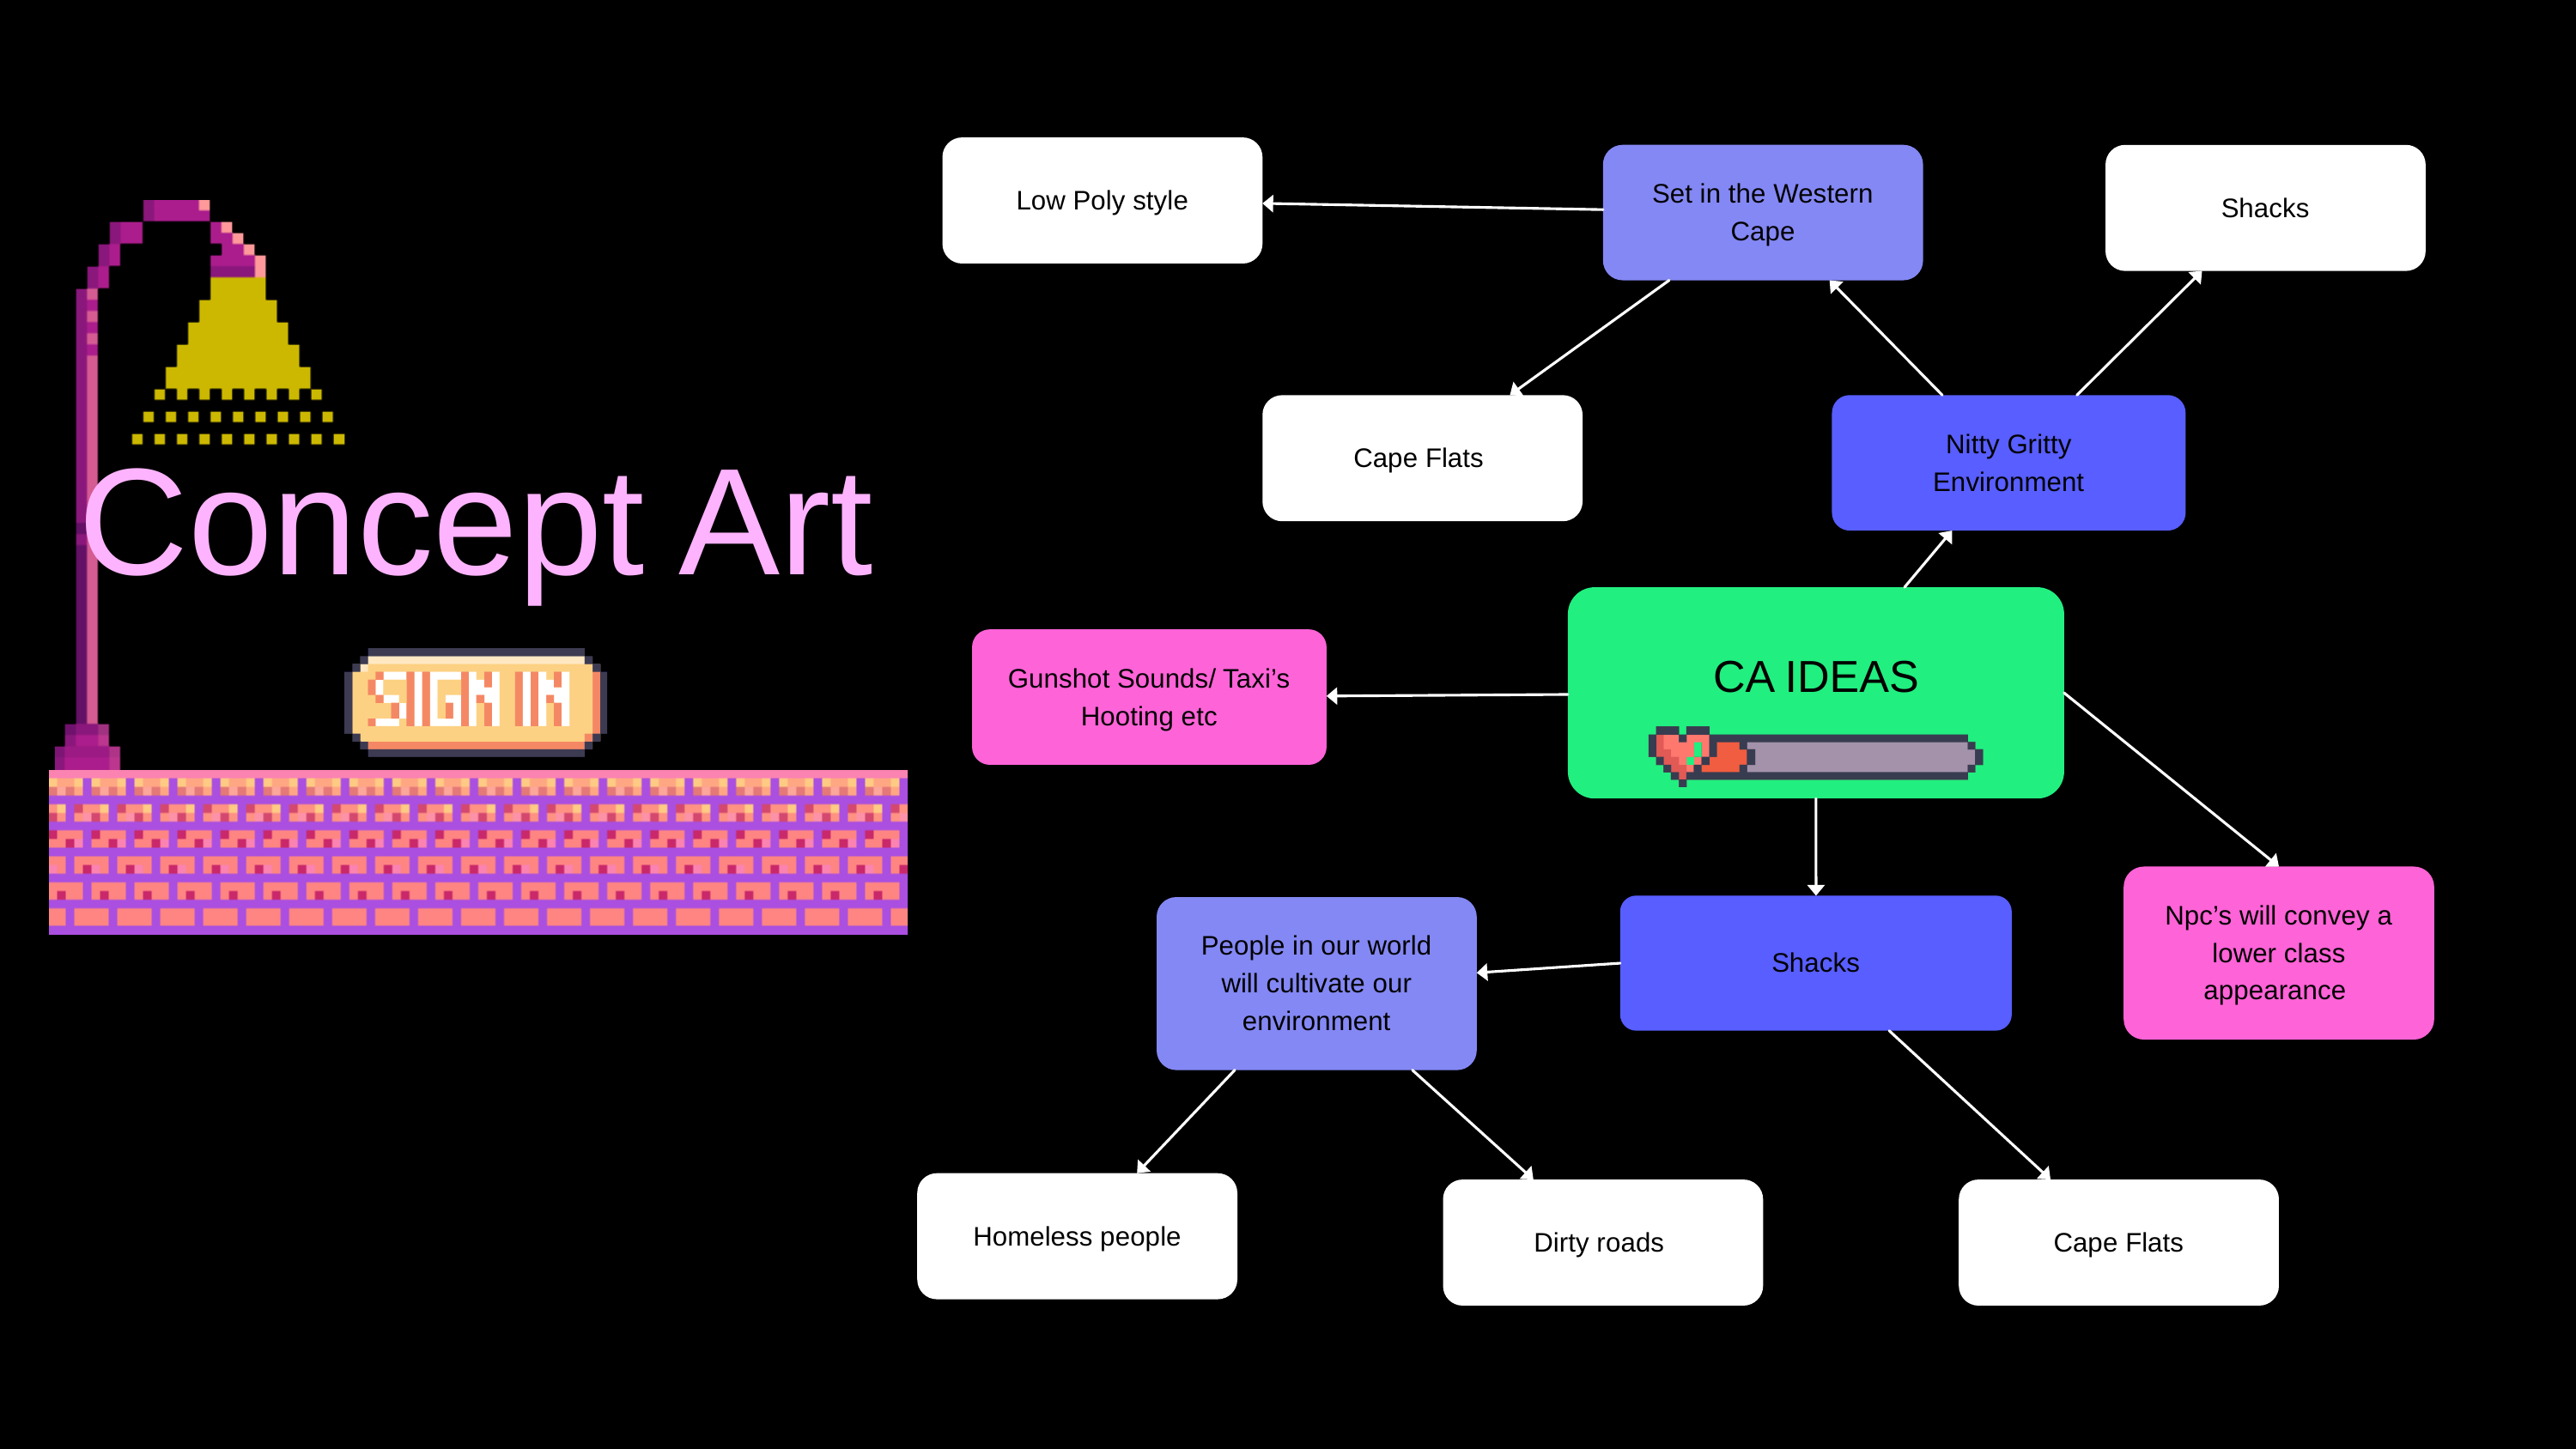

Low Poly style

Set in the Western Cape

Shacks

Cape Flats

Nitty Gritty Environment
Concept Art

CA IDEAS

Gunshot Sounds/ Taxi’s Hooting etc

Npc’s will convey a lower class appearance

Shacks

People in our world will cultivate our environment

Homeless people

Dirty roads

Cape Flats